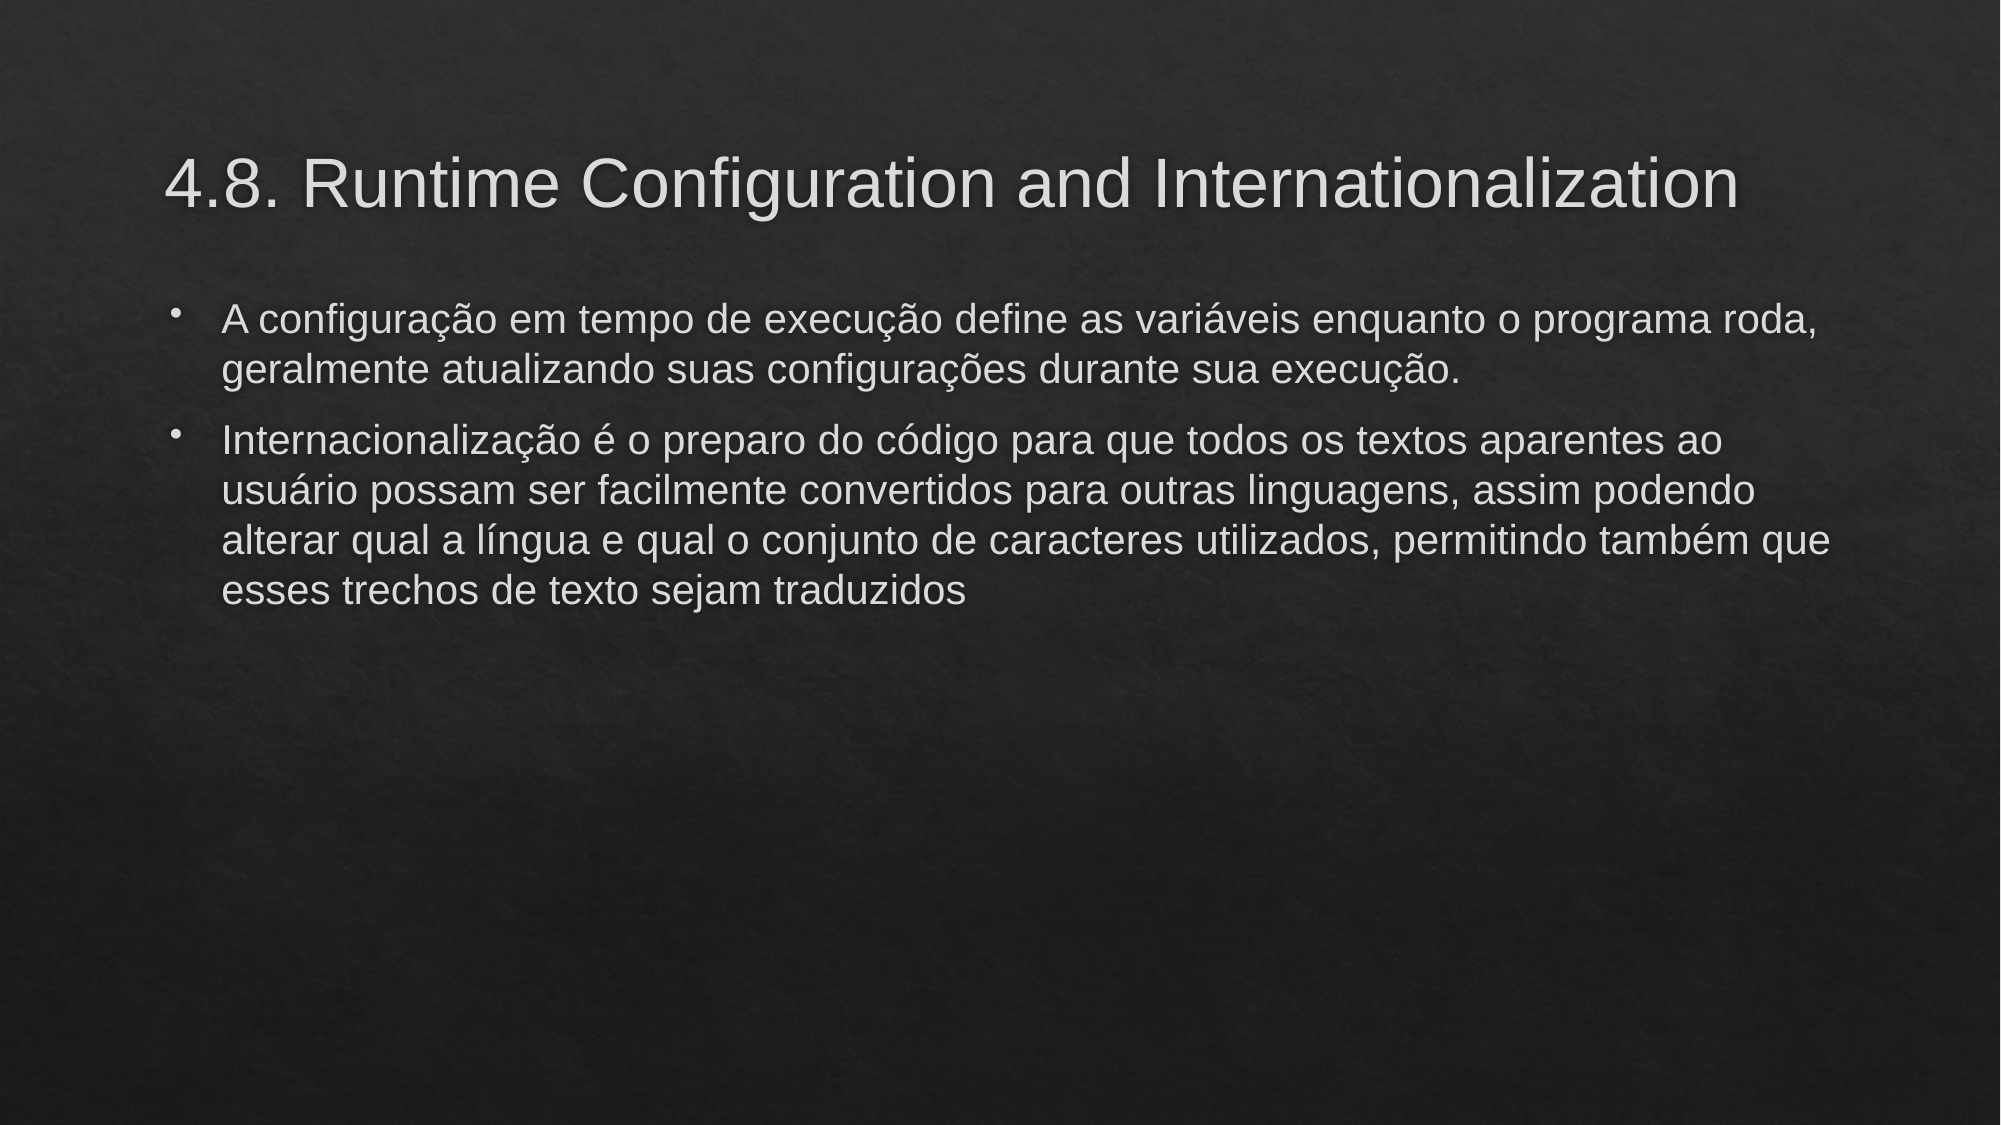

# 4.8. Runtime Configuration and Internationalization
A configuração em tempo de execução define as variáveis enquanto o programa roda, geralmente atualizando suas configurações durante sua execução.
Internacionalização é o preparo do código para que todos os textos aparentes ao usuário possam ser facilmente convertidos para outras linguagens, assim podendo alterar qual a língua e qual o conjunto de caracteres utilizados, permitindo também que esses trechos de texto sejam traduzidos